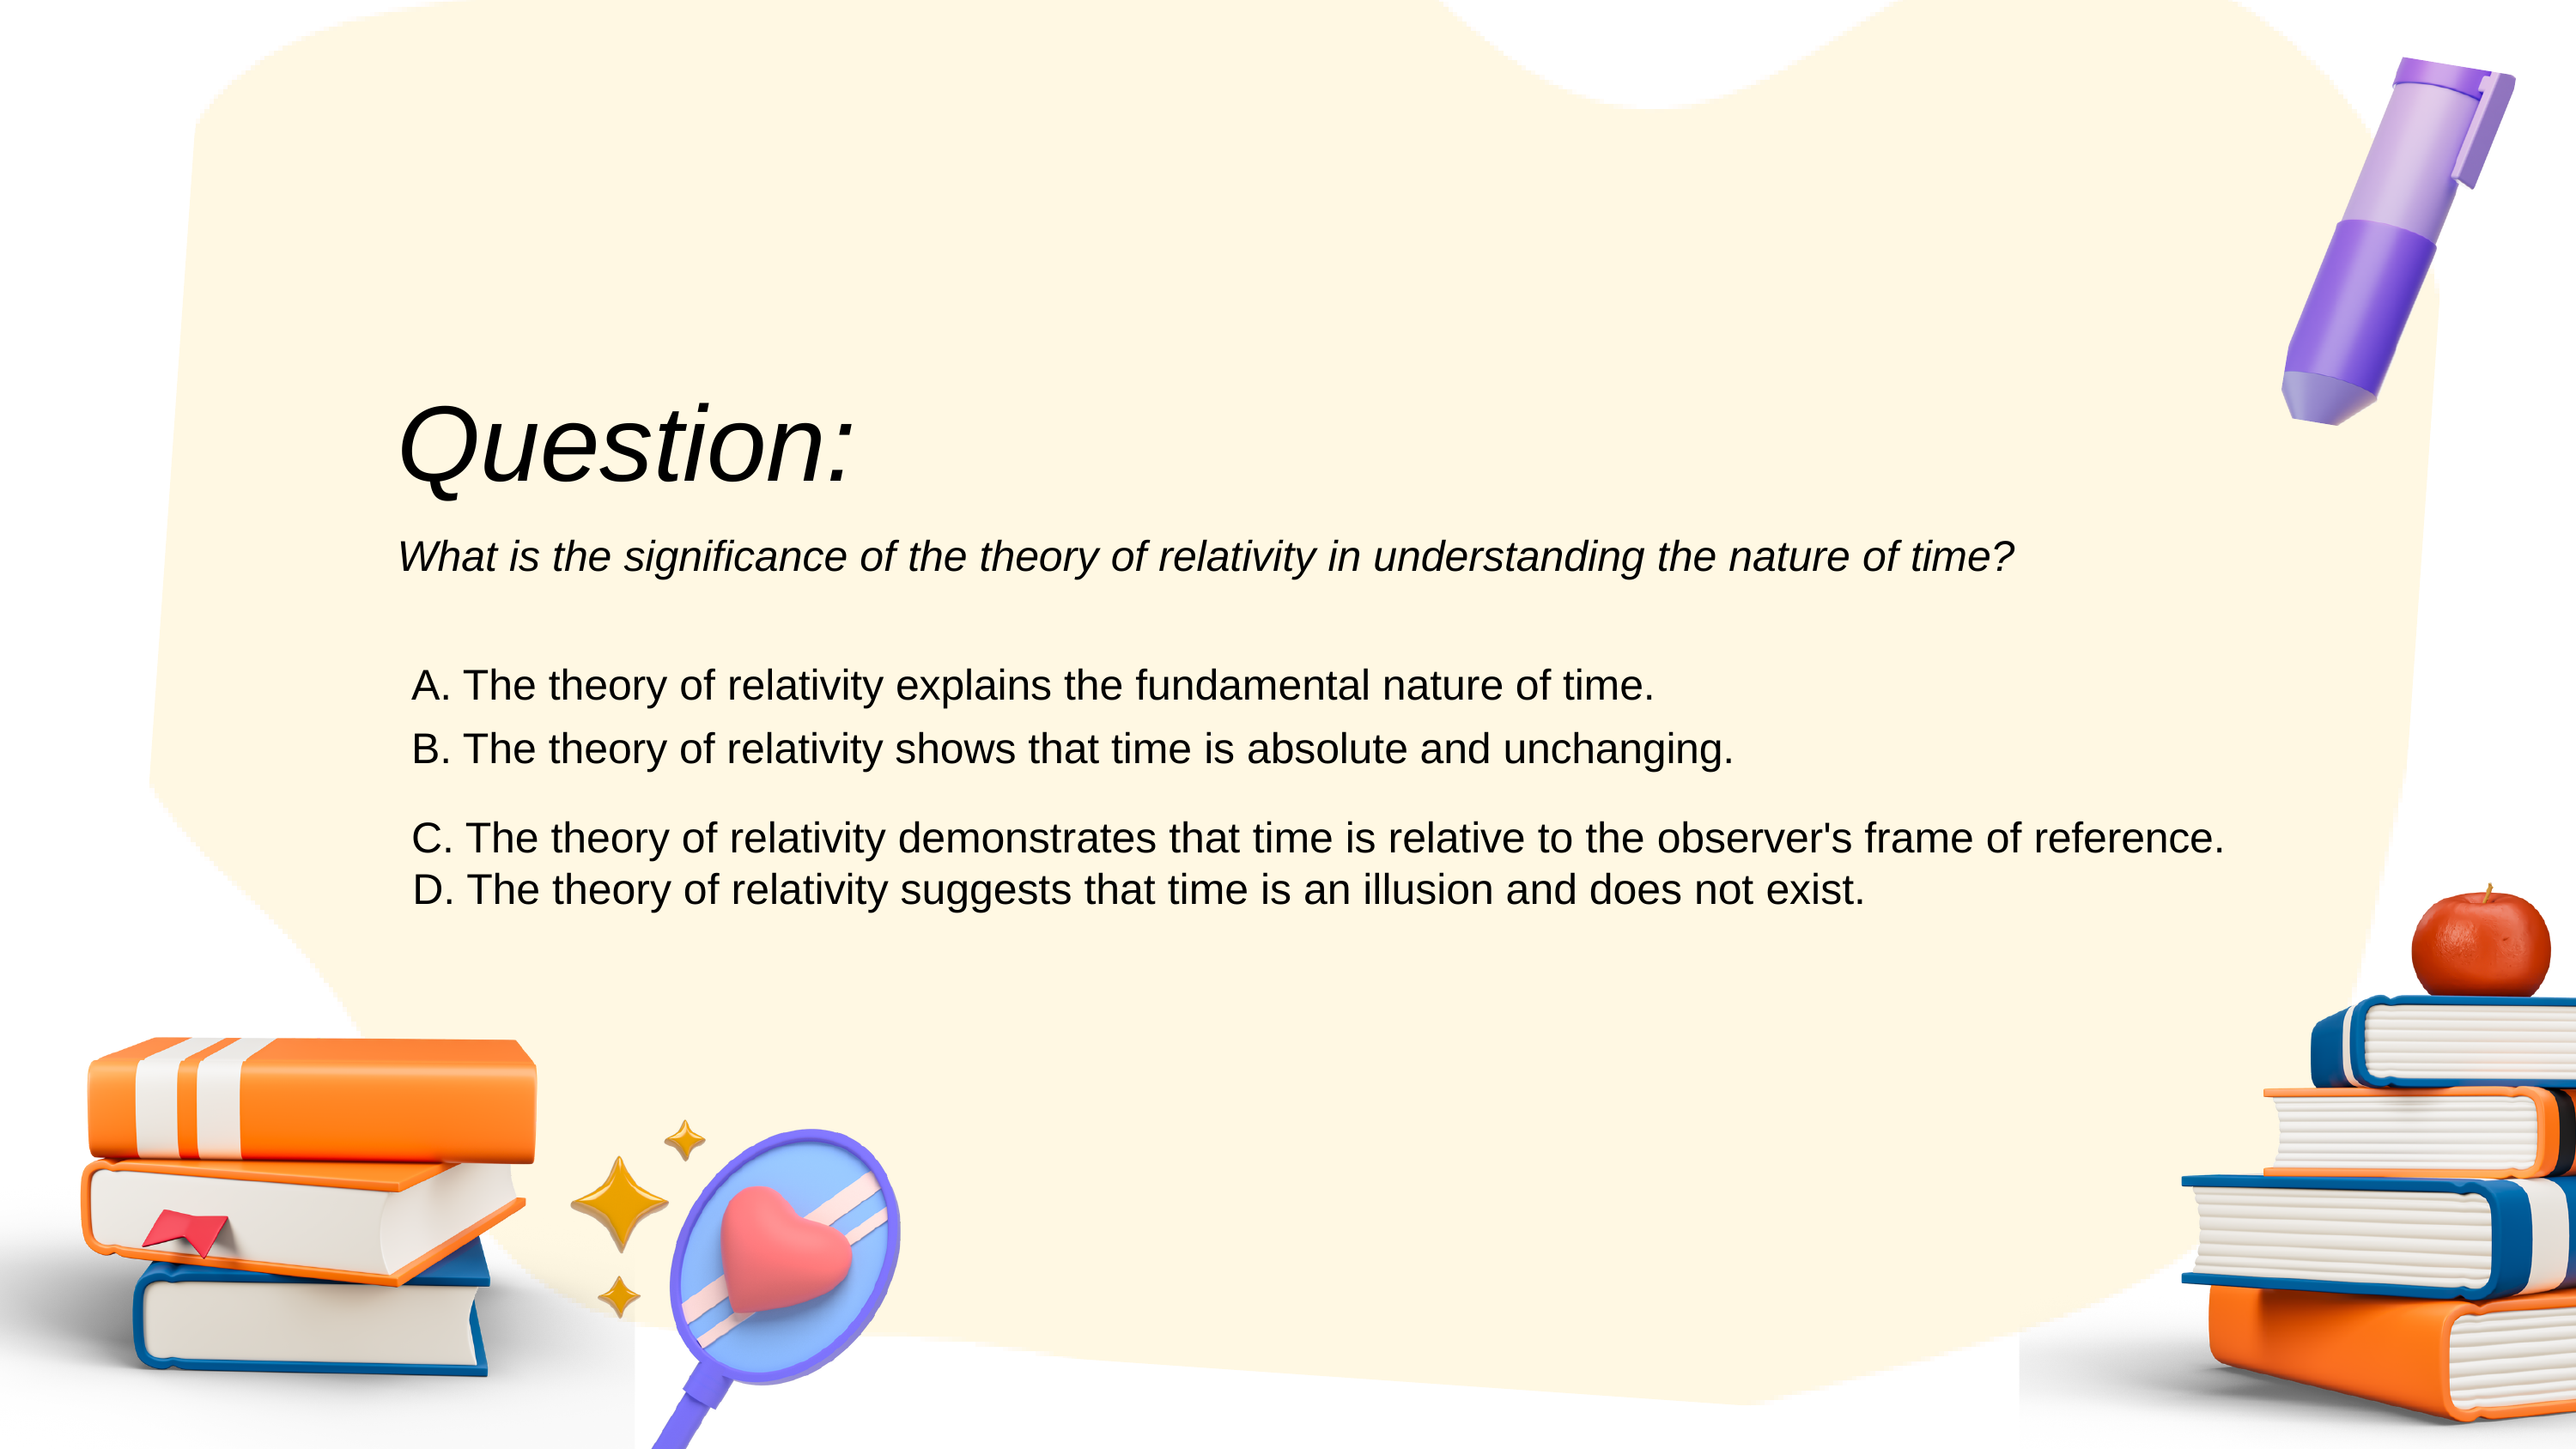

Question:
What is the significance of the theory of relativity in understanding the nature of time?

            A. The theory of relativity explains the fundamental nature of time.
            B. The theory of relativity shows that time is absolute and unchanging.
            C. The theory of relativity demonstrates that time is relative to the observer's frame of reference.
            D. The theory of relativity suggests that time is an illusion and does not exist.